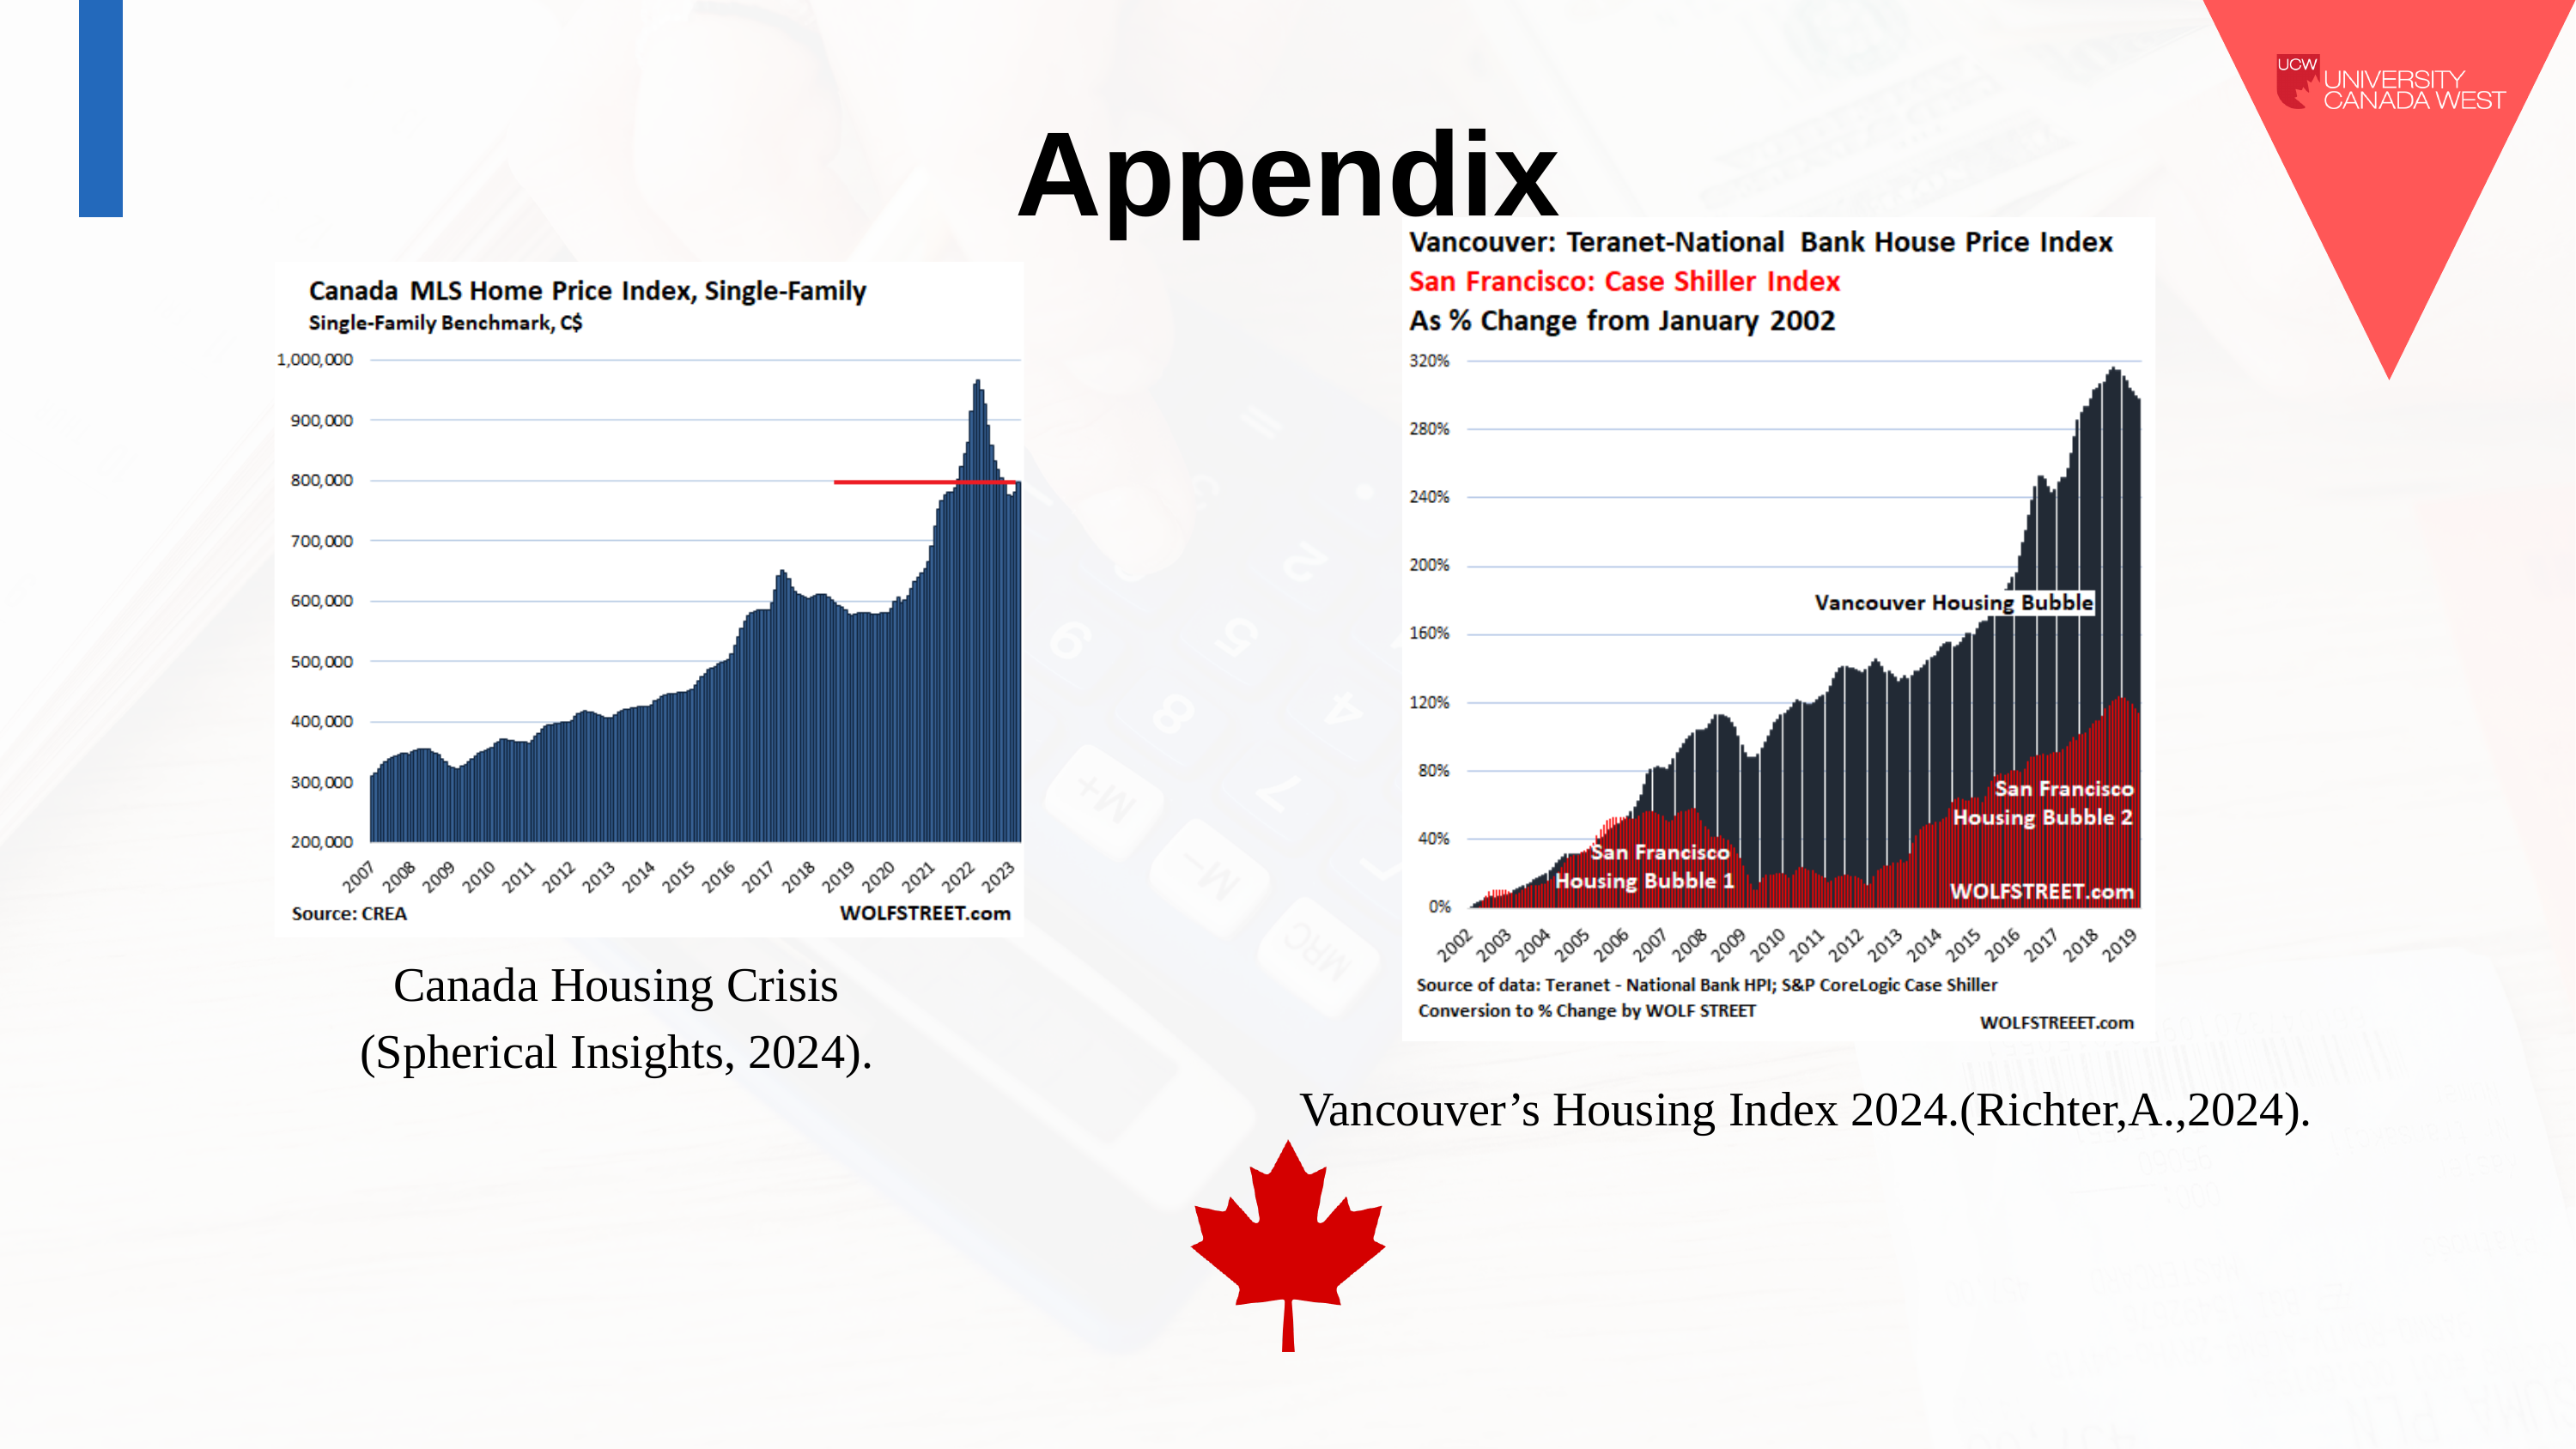

Appendix

Canada Housing Crisis
(Spherical Insights, 2024).
Vancouver’s Housing Index 2024.(Richter,A.,2024).